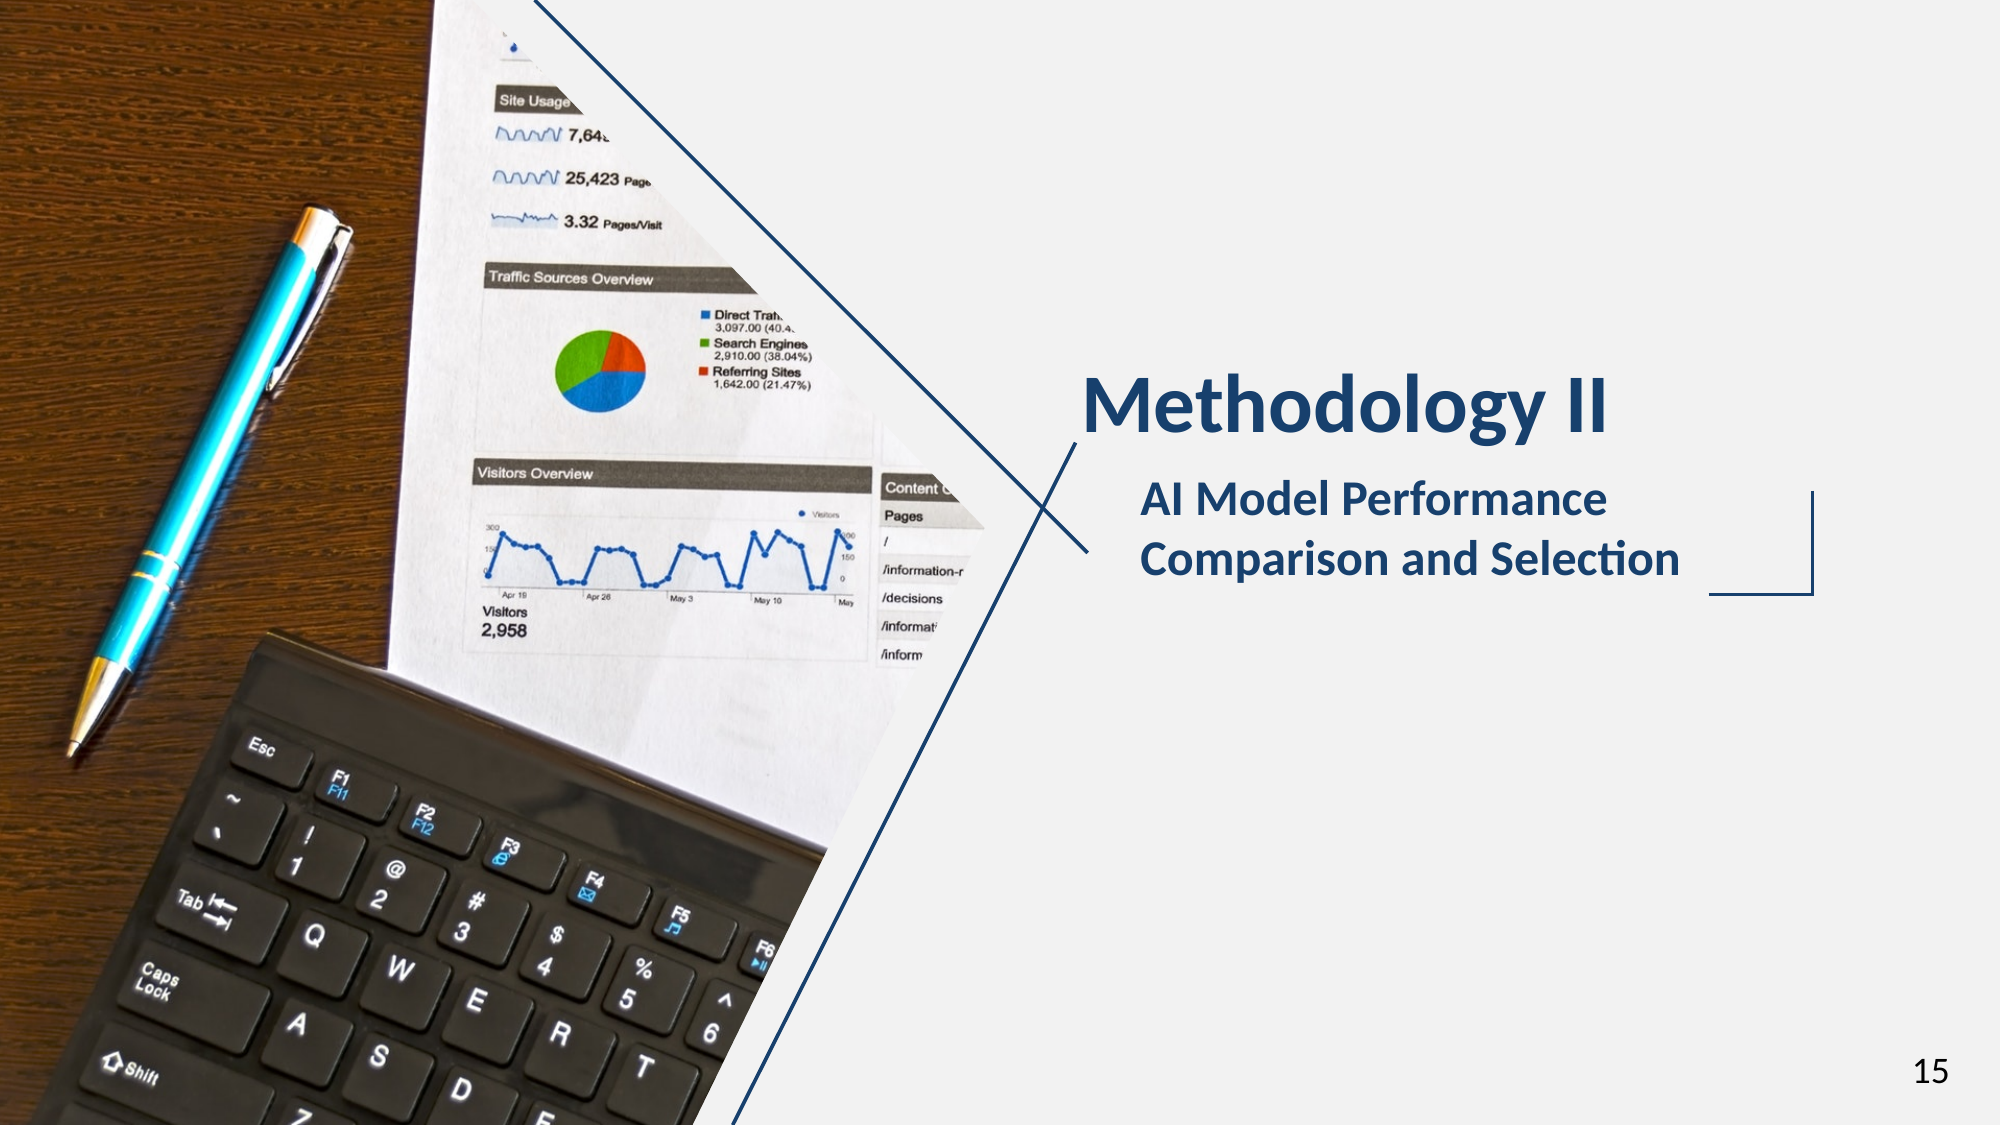

Methodology II
AI Model Performance Comparison and Selection
15